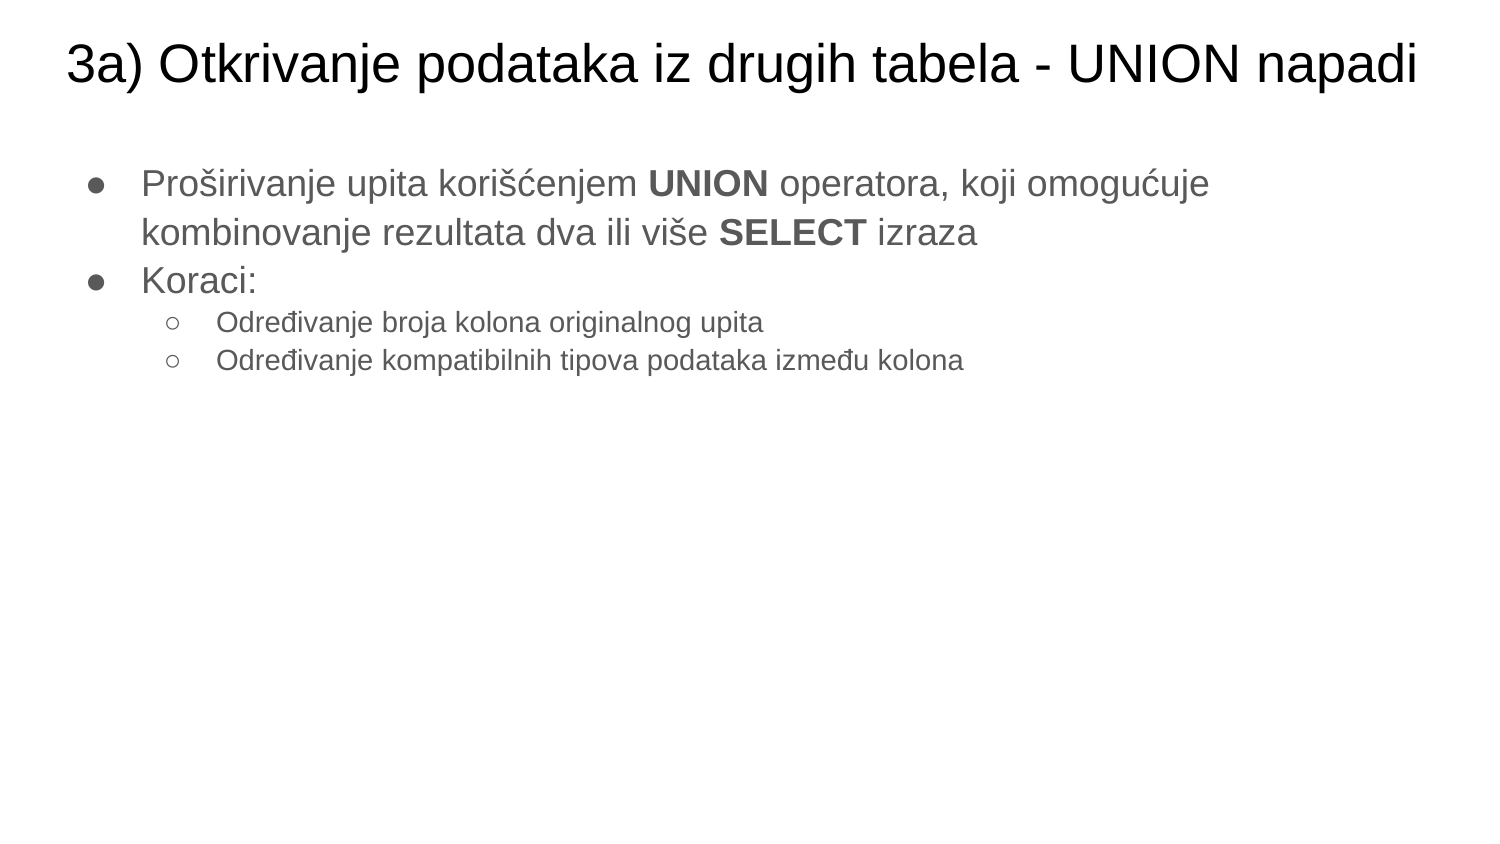

# 3a) Otkrivanje podataka iz drugih tabela - UNION napadi
Proširivanje upita korišćenjem UNION operatora, koji omogućuje kombinovanje rezultata dva ili više SELECT izraza
Koraci:
Određivanje broja kolona originalnog upita
Određivanje kompatibilnih tipova podataka između kolona